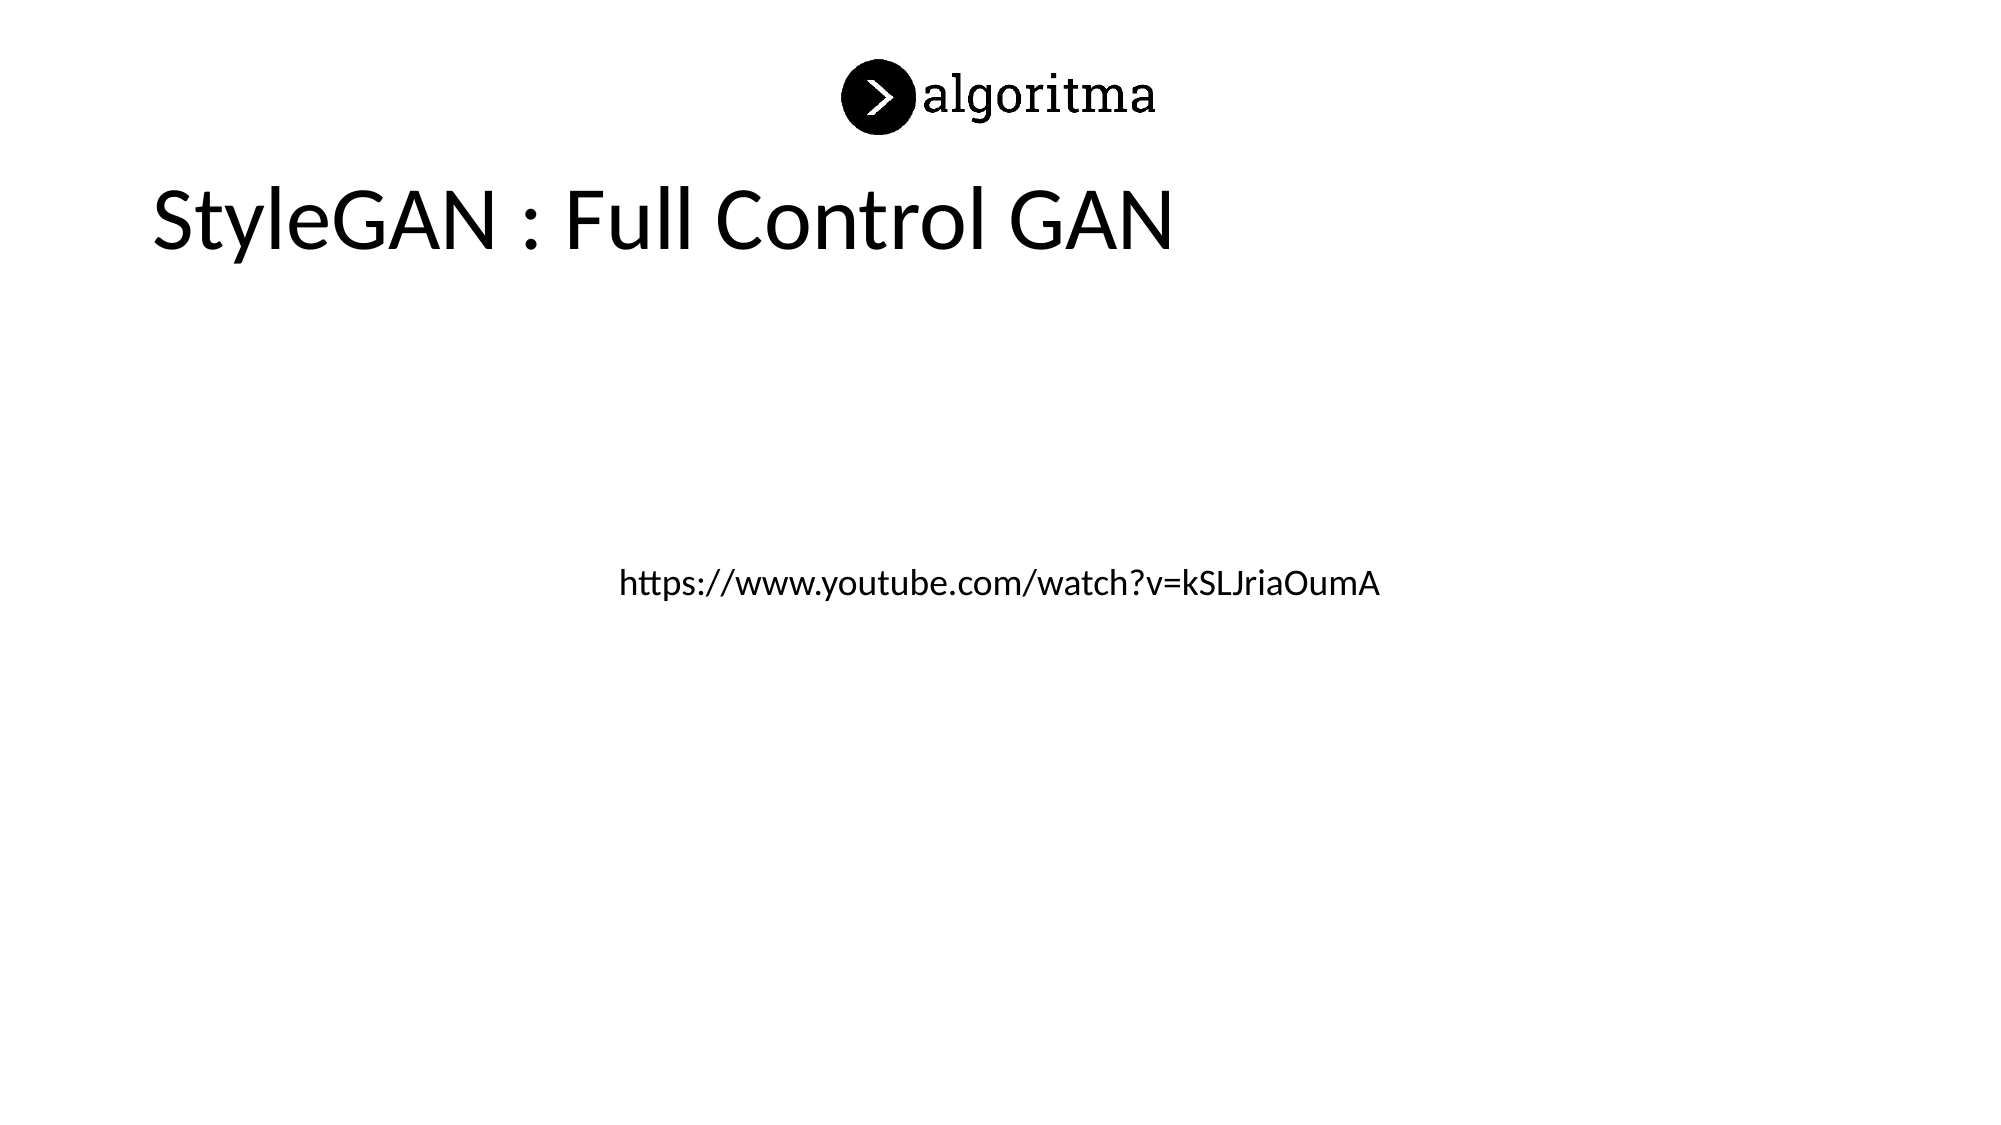

# StyleGAN : Full Control GAN
https://www.youtube.com/watch?v=kSLJriaOumA